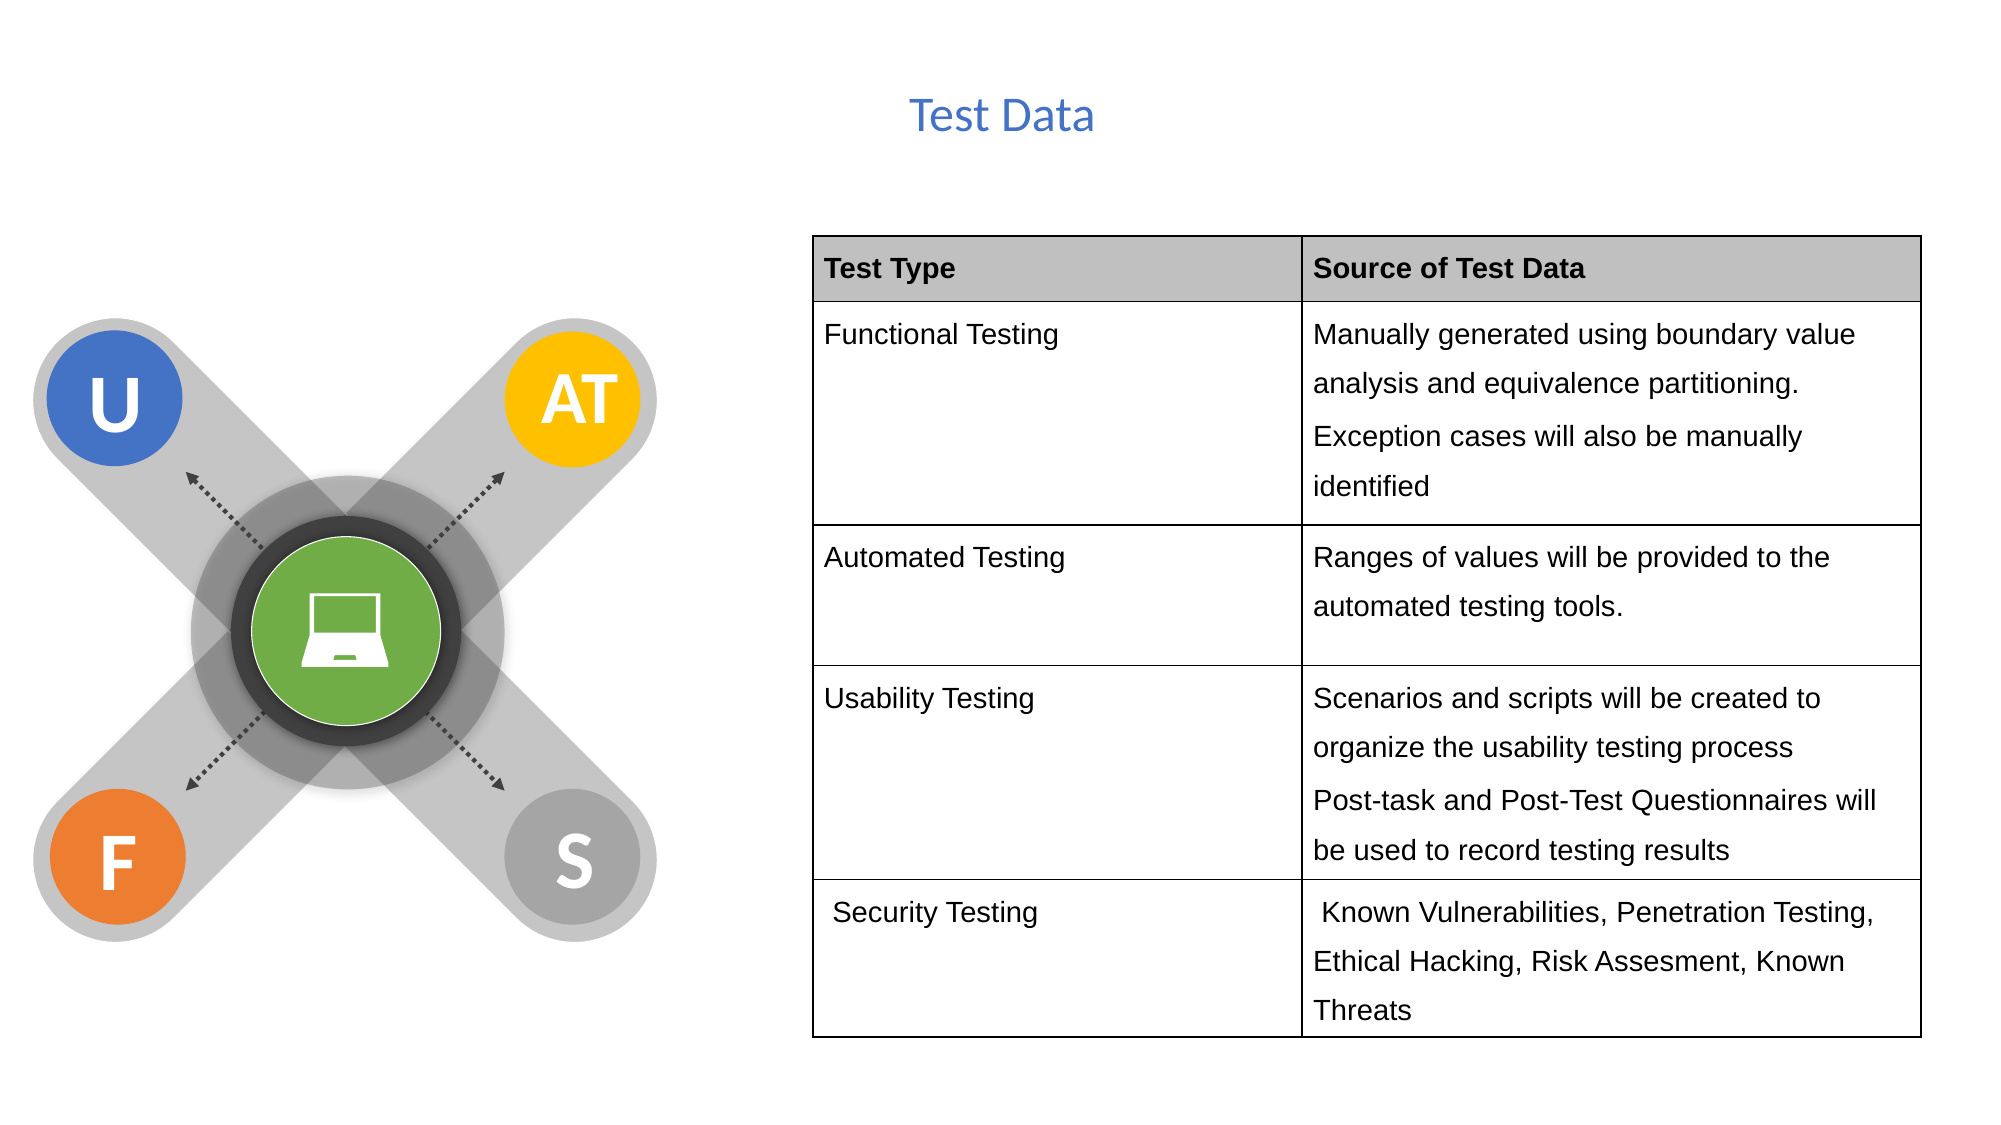

Test Data

| Test Type | Source of Test Data |
| --- | --- |
| Functional Testing | Manually generated using boundary value analysis and equivalence partitioning. Exception cases will also be manually identified |
| Automated Testing | Ranges of values will be provided to the automated testing tools. |
| Usability Testing | Scenarios and scripts will be created to organize the usability testing process Post-task and Post-Test Questionnaires will be used to record testing results |
| Security Testing | Known Vulnerabilities, Penetration Testing, Ethical Hacking, Risk Assesment, Known Threats |

U
AT

S
F